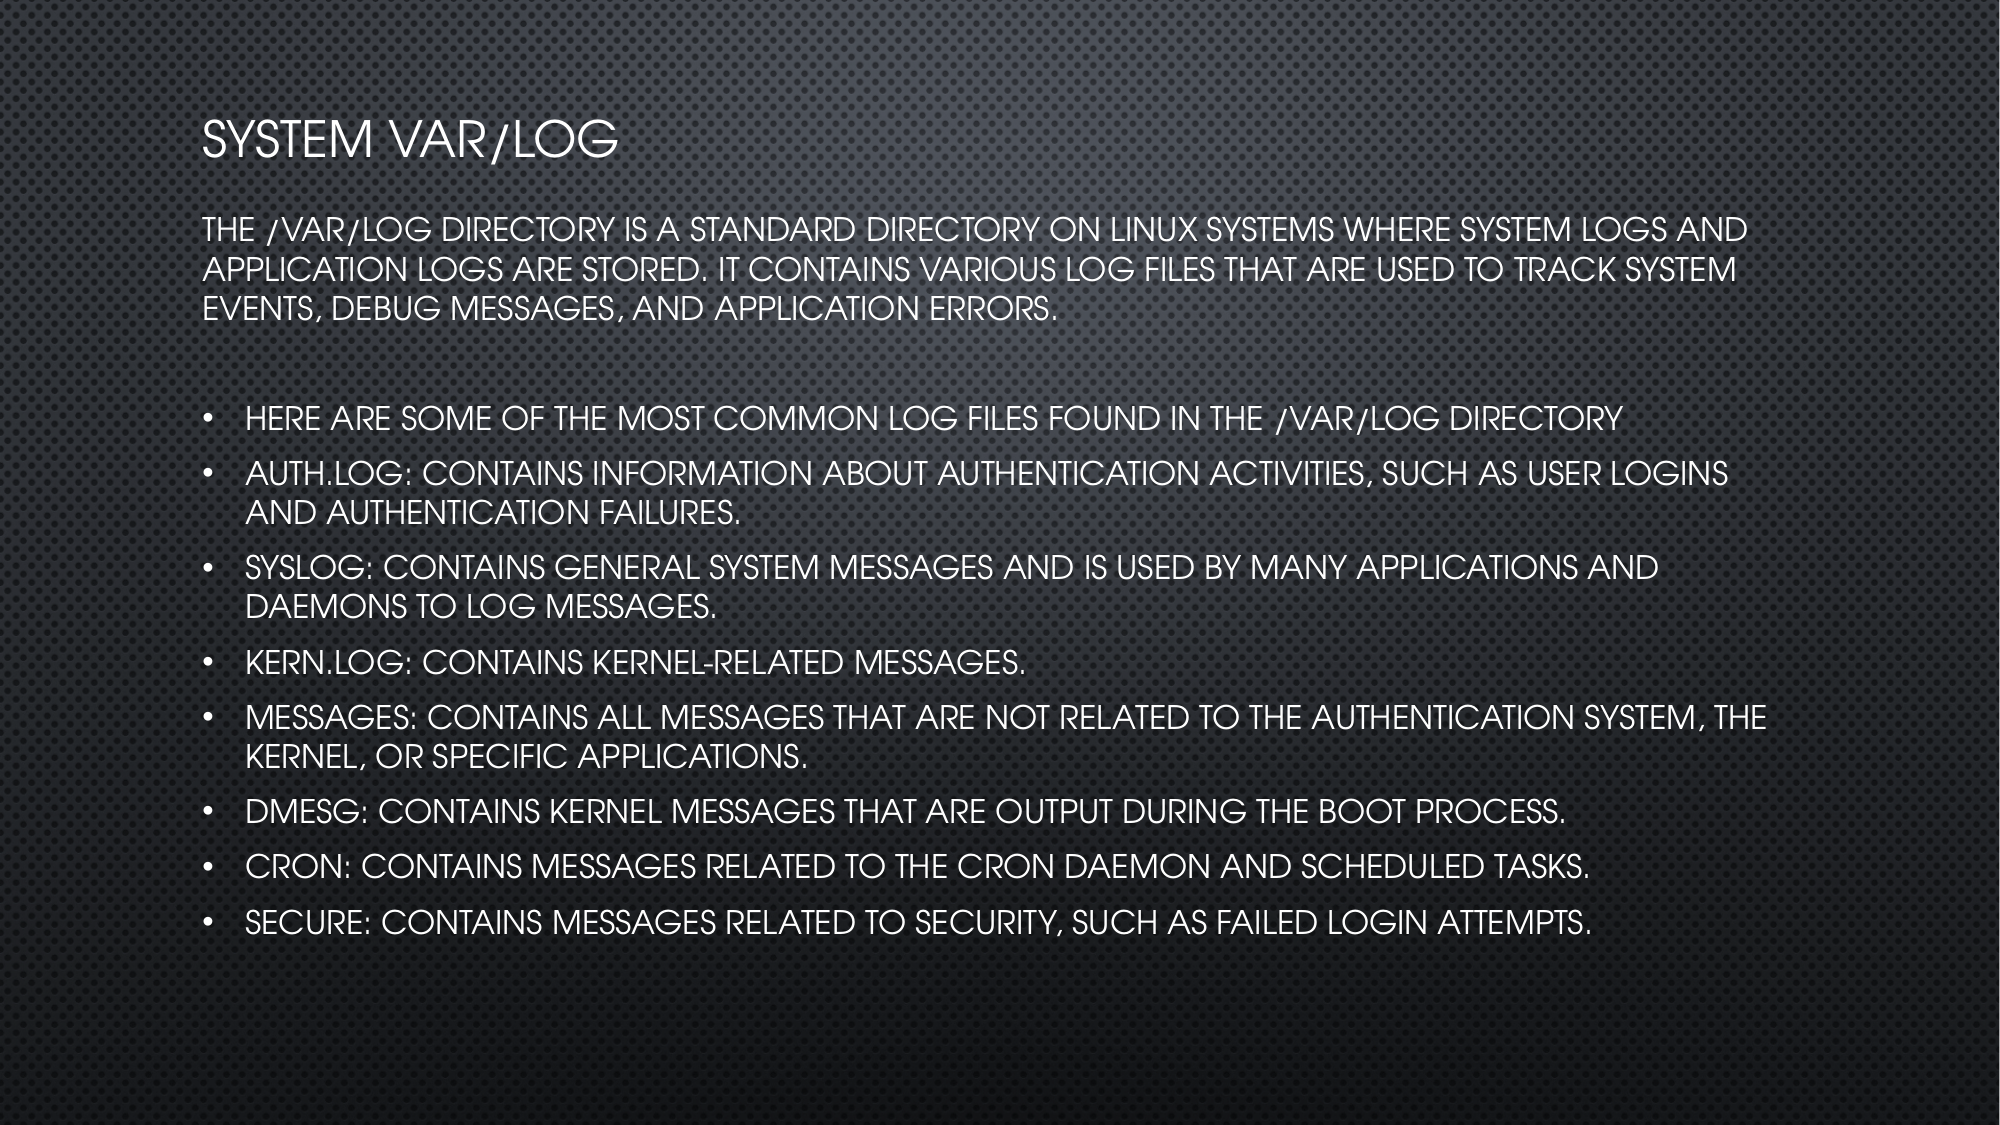

# SYSTEM VAR/LOG
The /var/log directory is a standard directory on Linux systems where system logs and application logs are stored. It contains various log files that are used to track system events, debug messages, and application errors.

Here are some of the most common log files found in the /var/log directory
auth.log: Contains information about authentication activities, such as user logins and authentication failures.
syslog: Contains general system messages and is used by many applications and daemons to log messages.
kern.log: Contains kernel-related messages.
messages: Contains all messages that are not related to the authentication system, the kernel, or specific applications.
dmesg: Contains kernel messages that are output during the boot process.
cron: Contains messages related to the cron daemon and scheduled tasks.
secure: Contains messages related to security, such as failed login attempts.